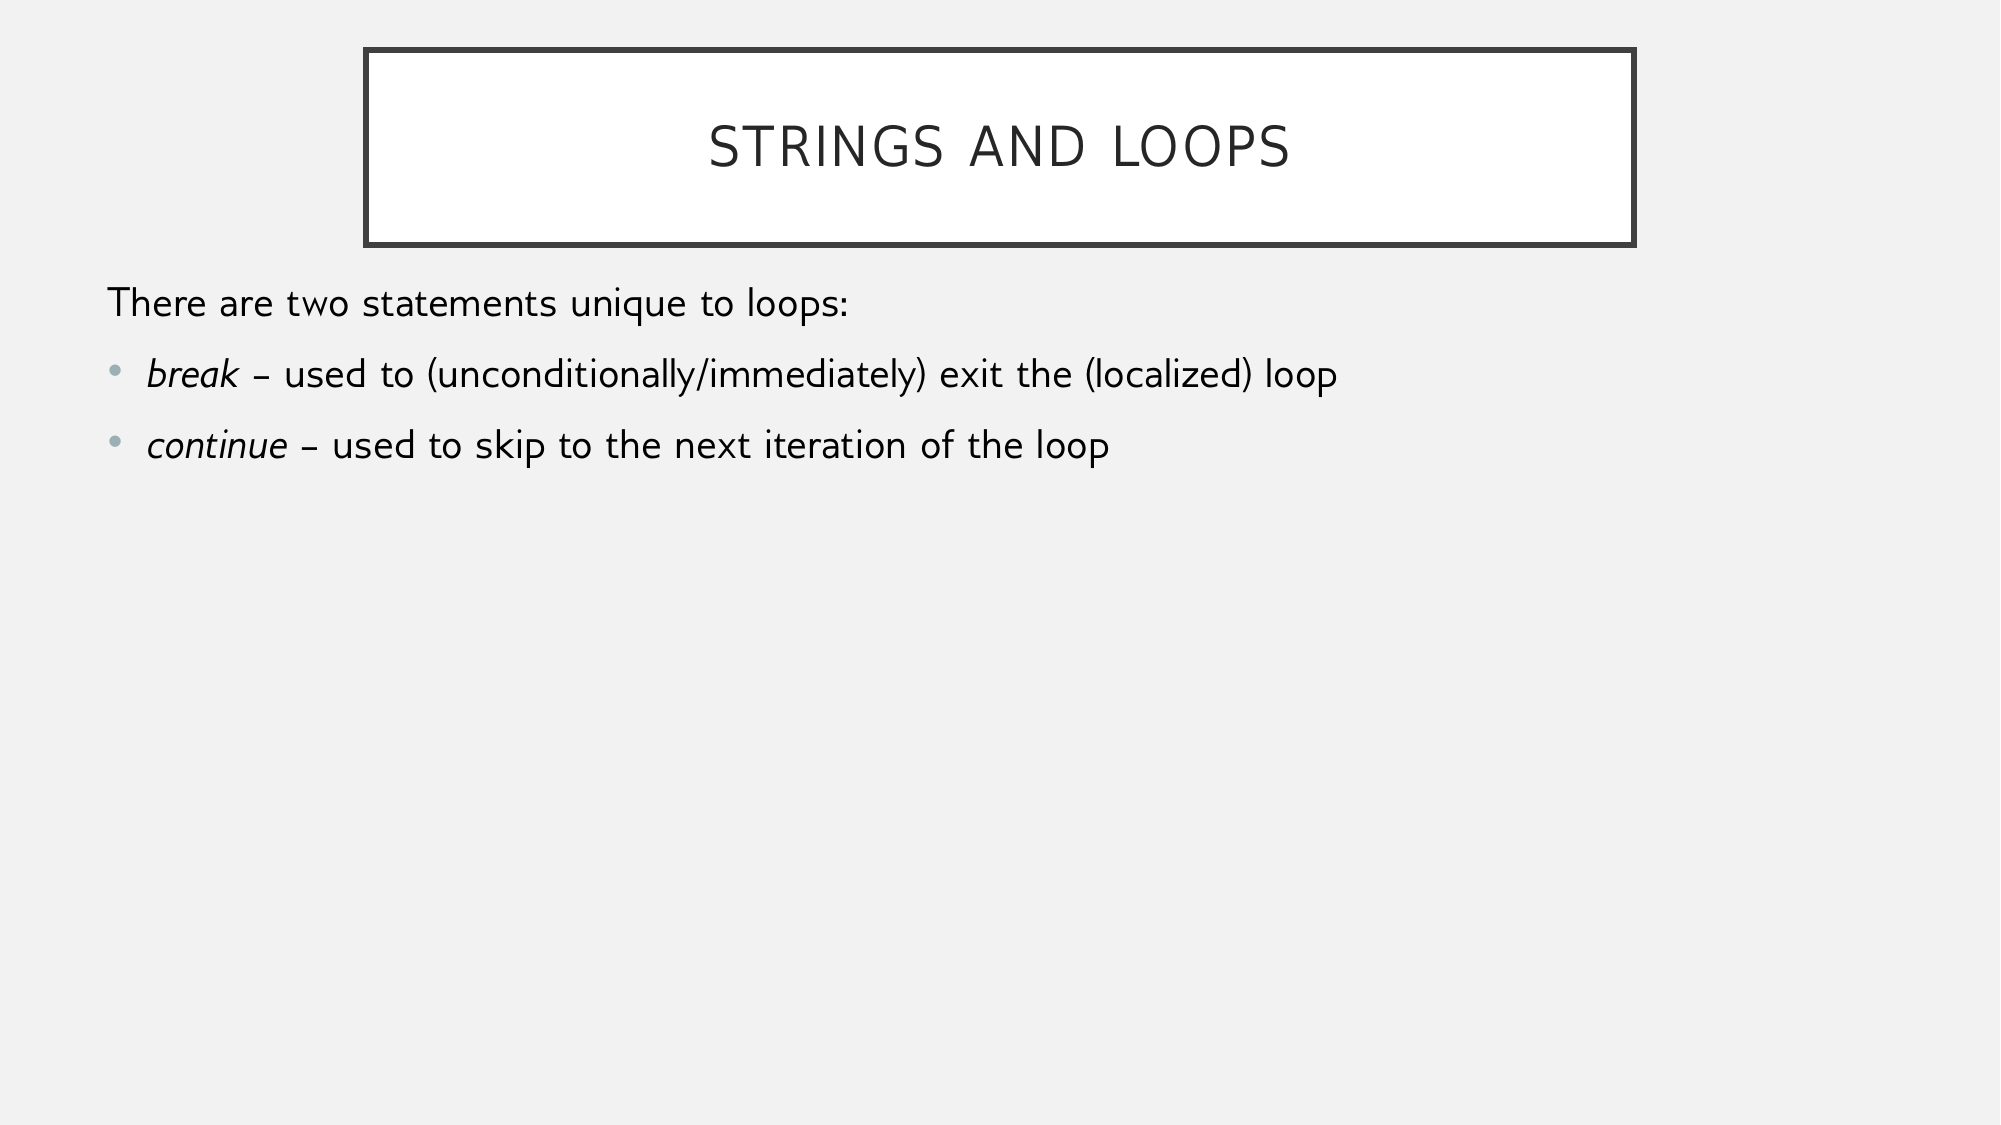

# Strings and loops
There are two statements unique to loops:
break – used to (unconditionally/immediately) exit the (localized) loop
continue – used to skip to the next iteration of the loop